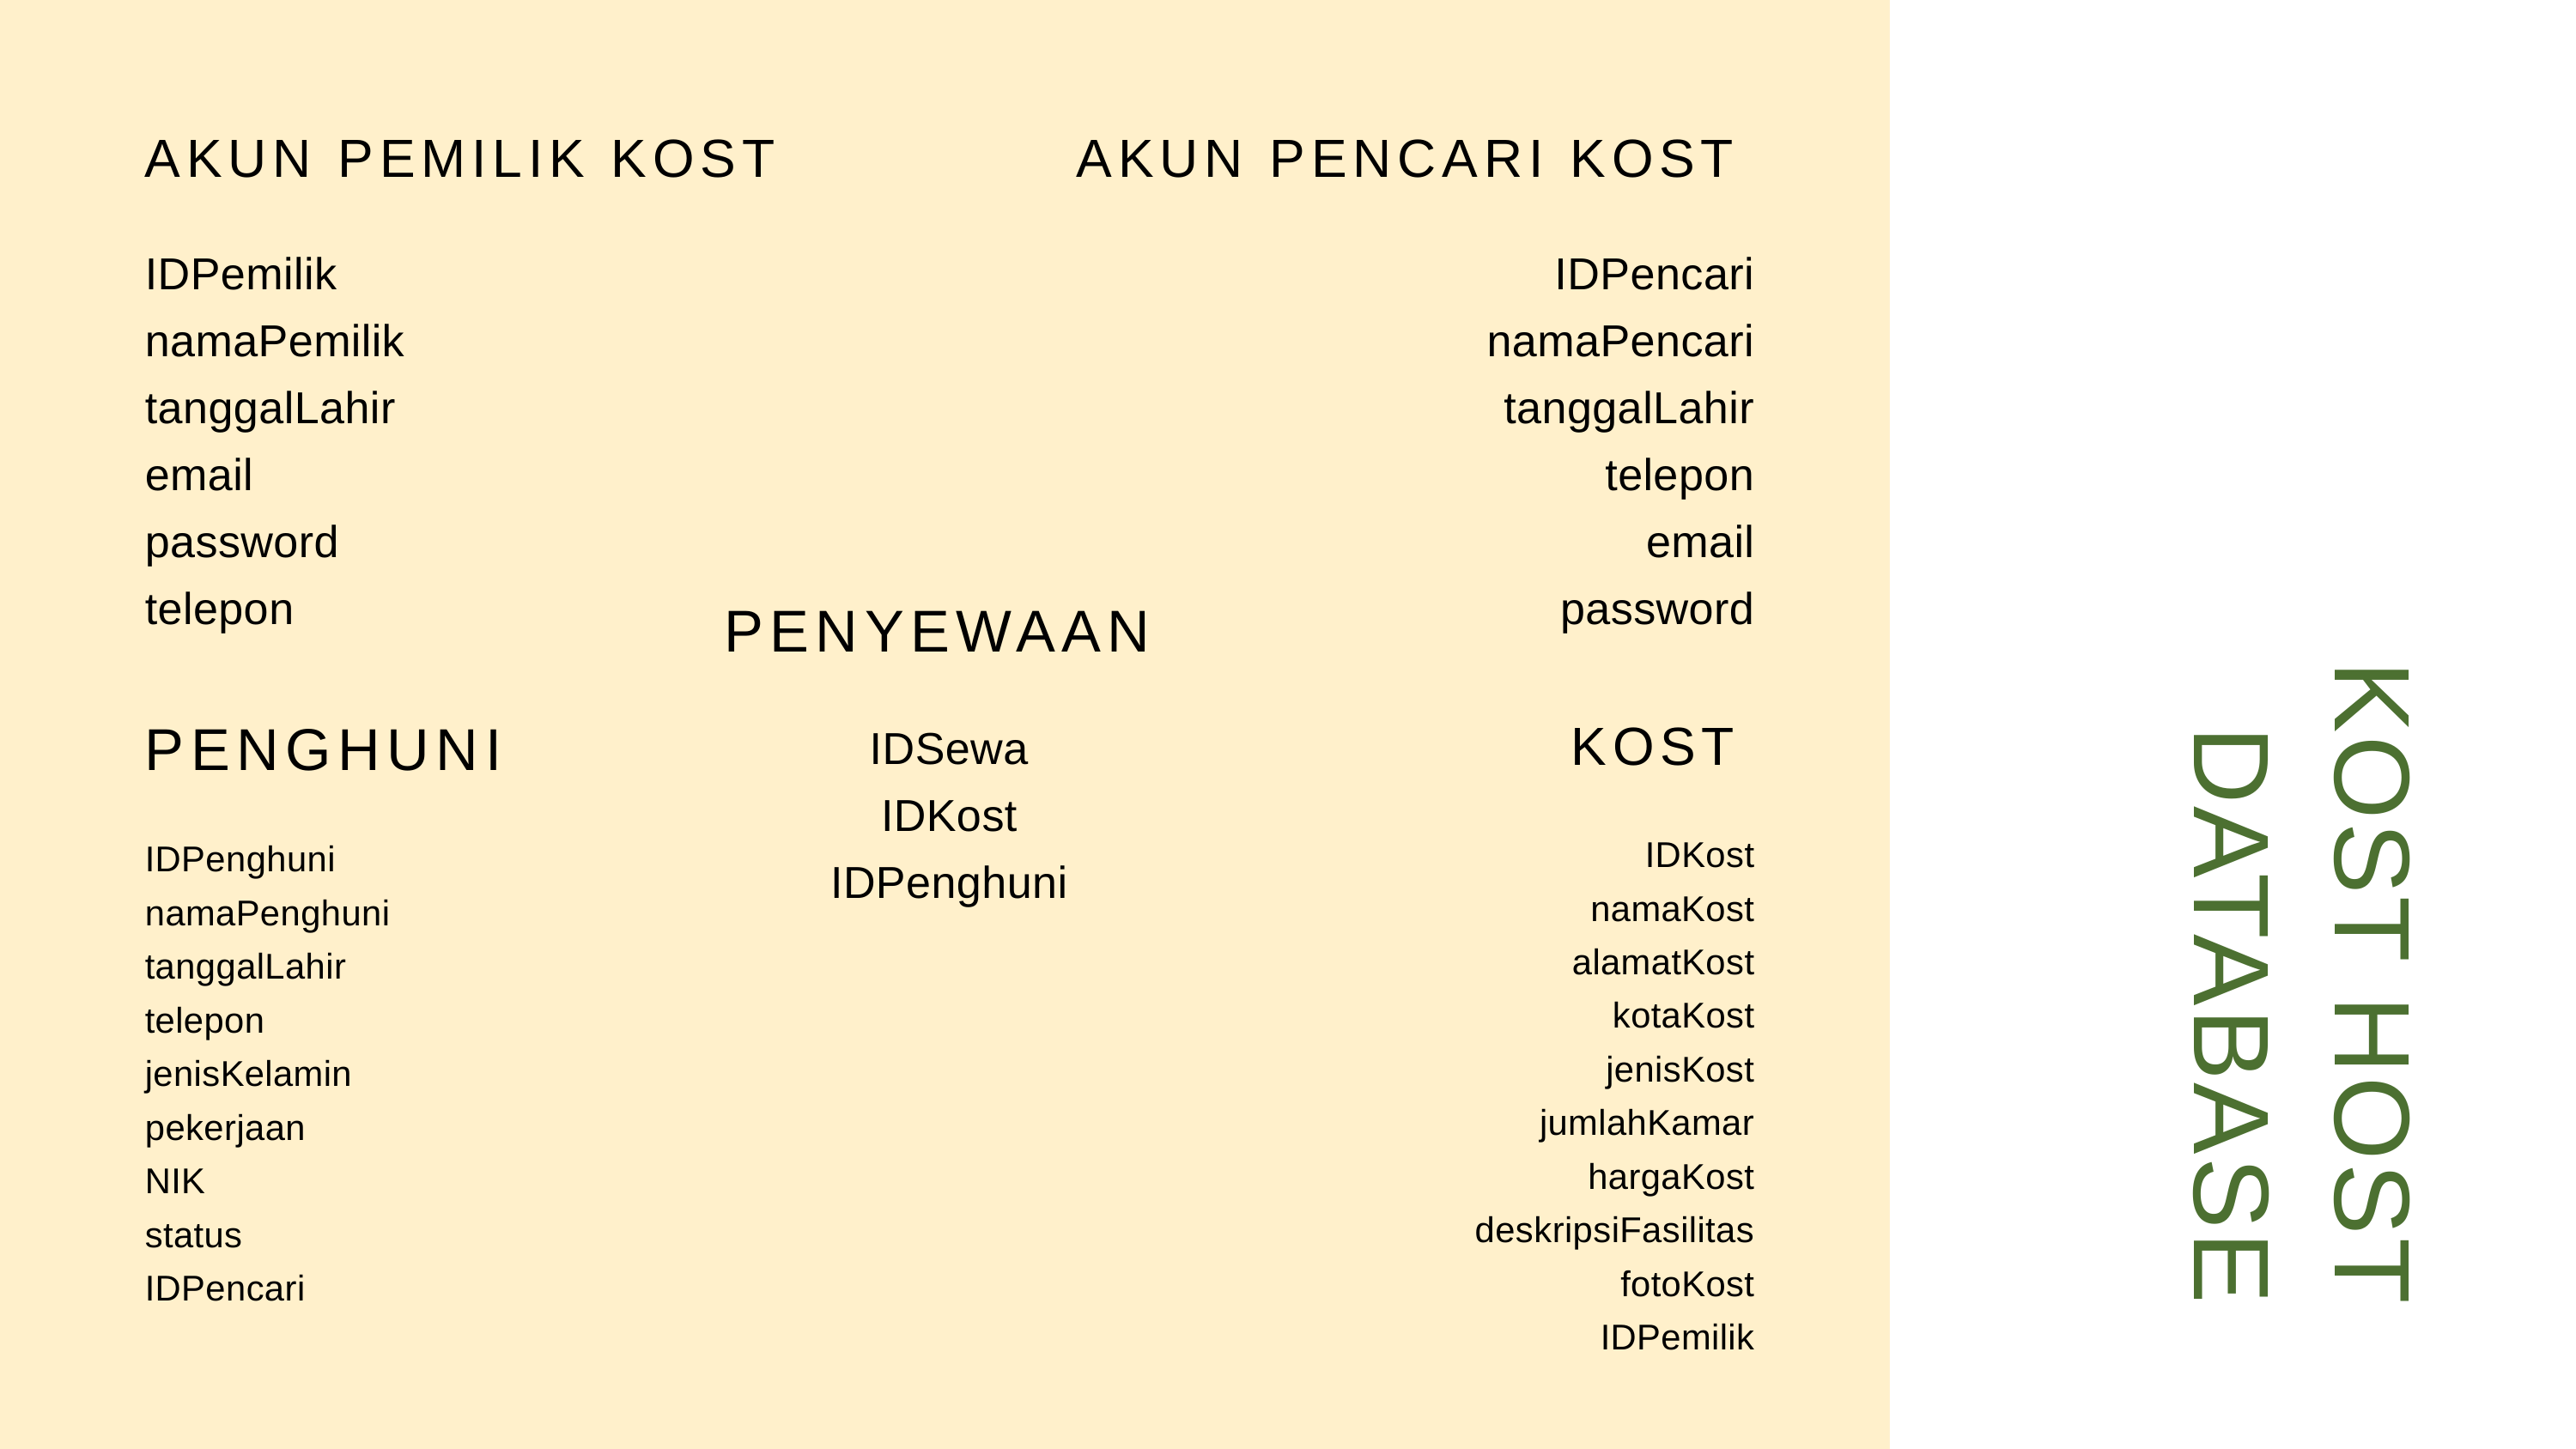

AKUN PEMILIK KOST
IDPemilik
namaPemilik
tanggalLahir
email
password
telepon
AKUN PENCARI KOST
IDPencari
namaPencari
tanggalLahir
telepon
email
password
KOST HOST
DATABASE

PENYEWAAN
IDSewa
IDKost
IDPenghuni
PENGHUNI
IDPenghuni
namaPenghuni
tanggalLahir
telepon
jenisKelamin
pekerjaan
NIK
status
IDPencari
KOST
IDKost
namaKost
alamatKost
kotaKost
jenisKost
jumlahKamar
hargaKost
deskripsiFasilitas
fotoKost
IDPemilik